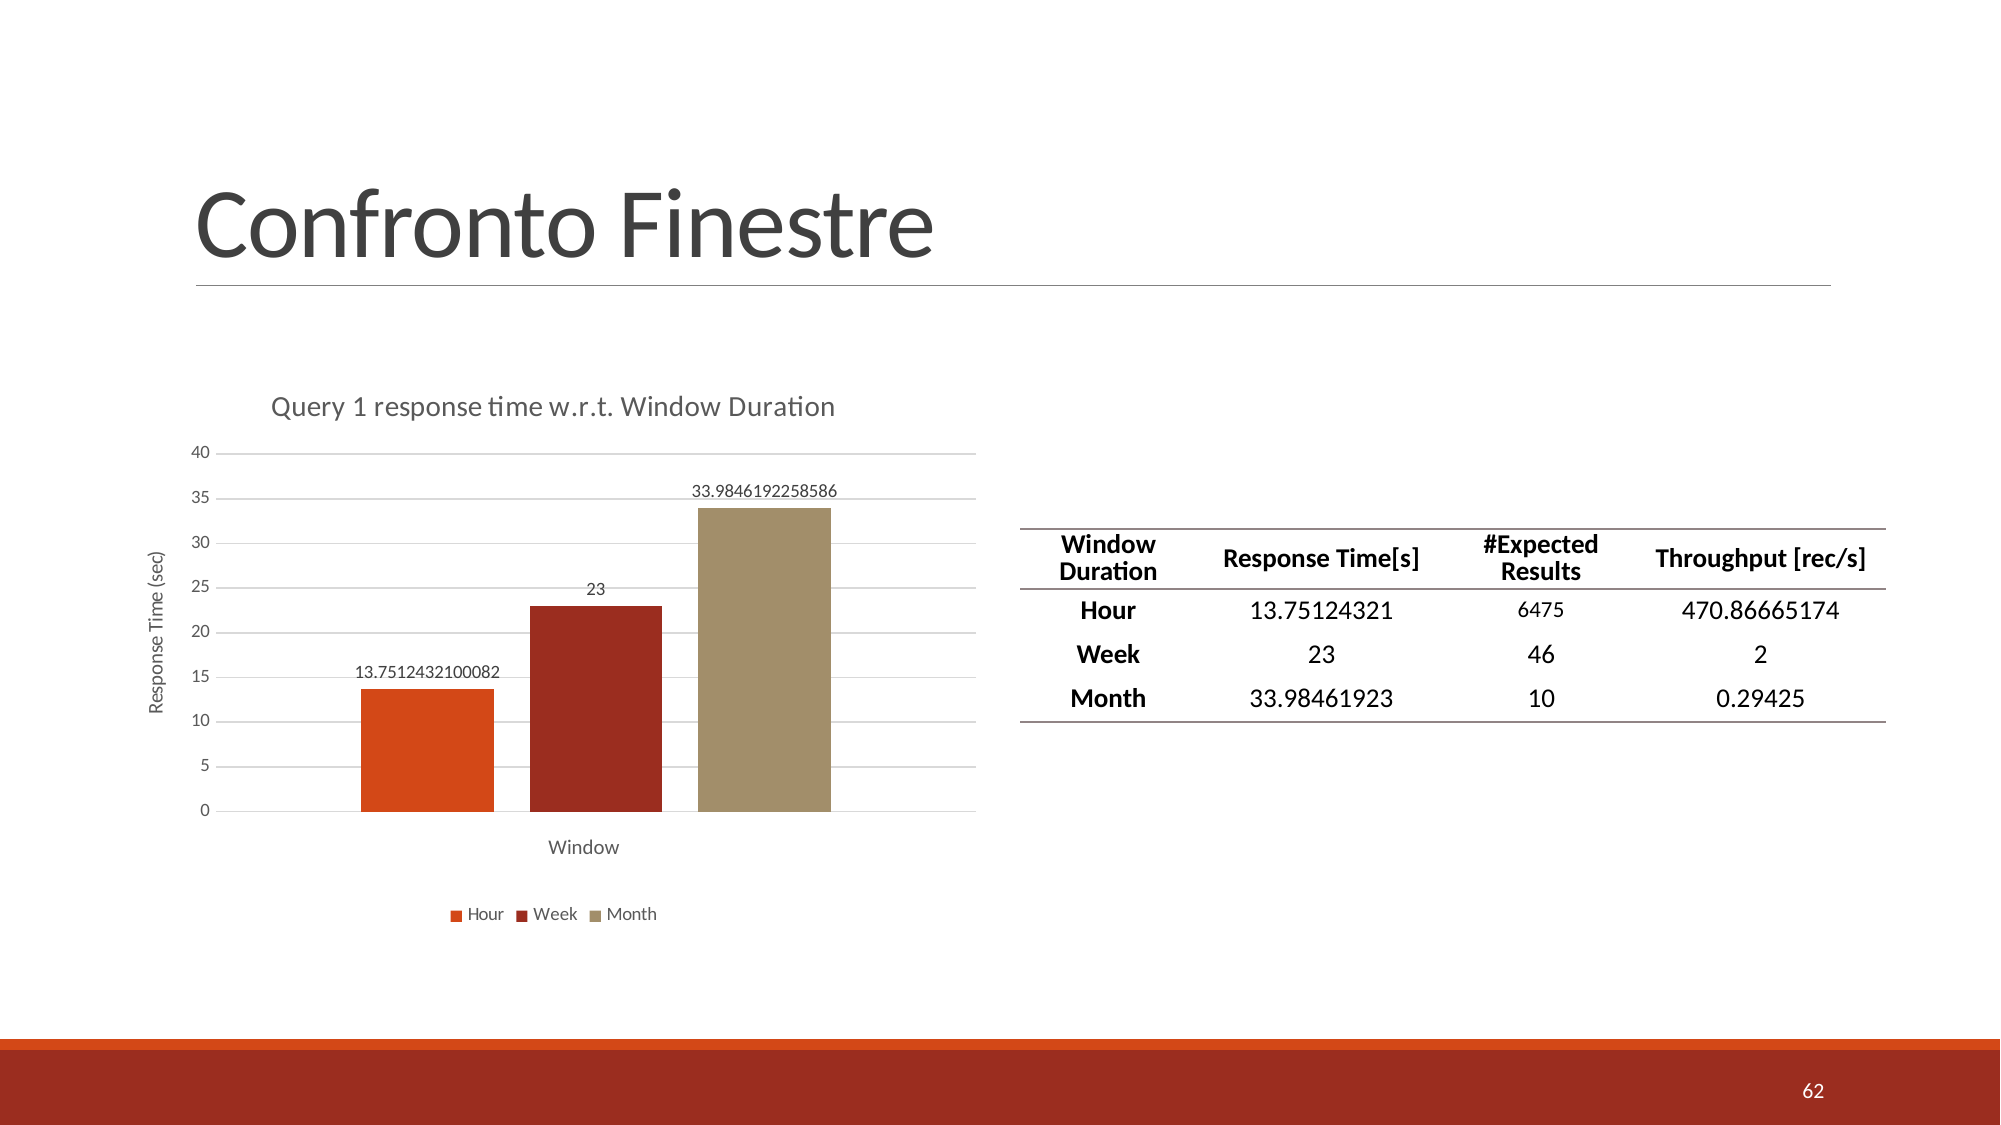

# Confronto Finestre

### Chart: Query 1 response time w.r.t. Window Duration

| Category |  |  |  |
|---|---|---|---|
| Window Duration | Response Time[s] | #Expected Results | Throughput [rec/s] |
| --- | --- | --- | --- |
| Hour | 13.75124321 | 6475 | 470.86665174 |
| Week | 23 | 46 | 2 |
| Month | 33.98461923 | 10 | 0.29425 |
62